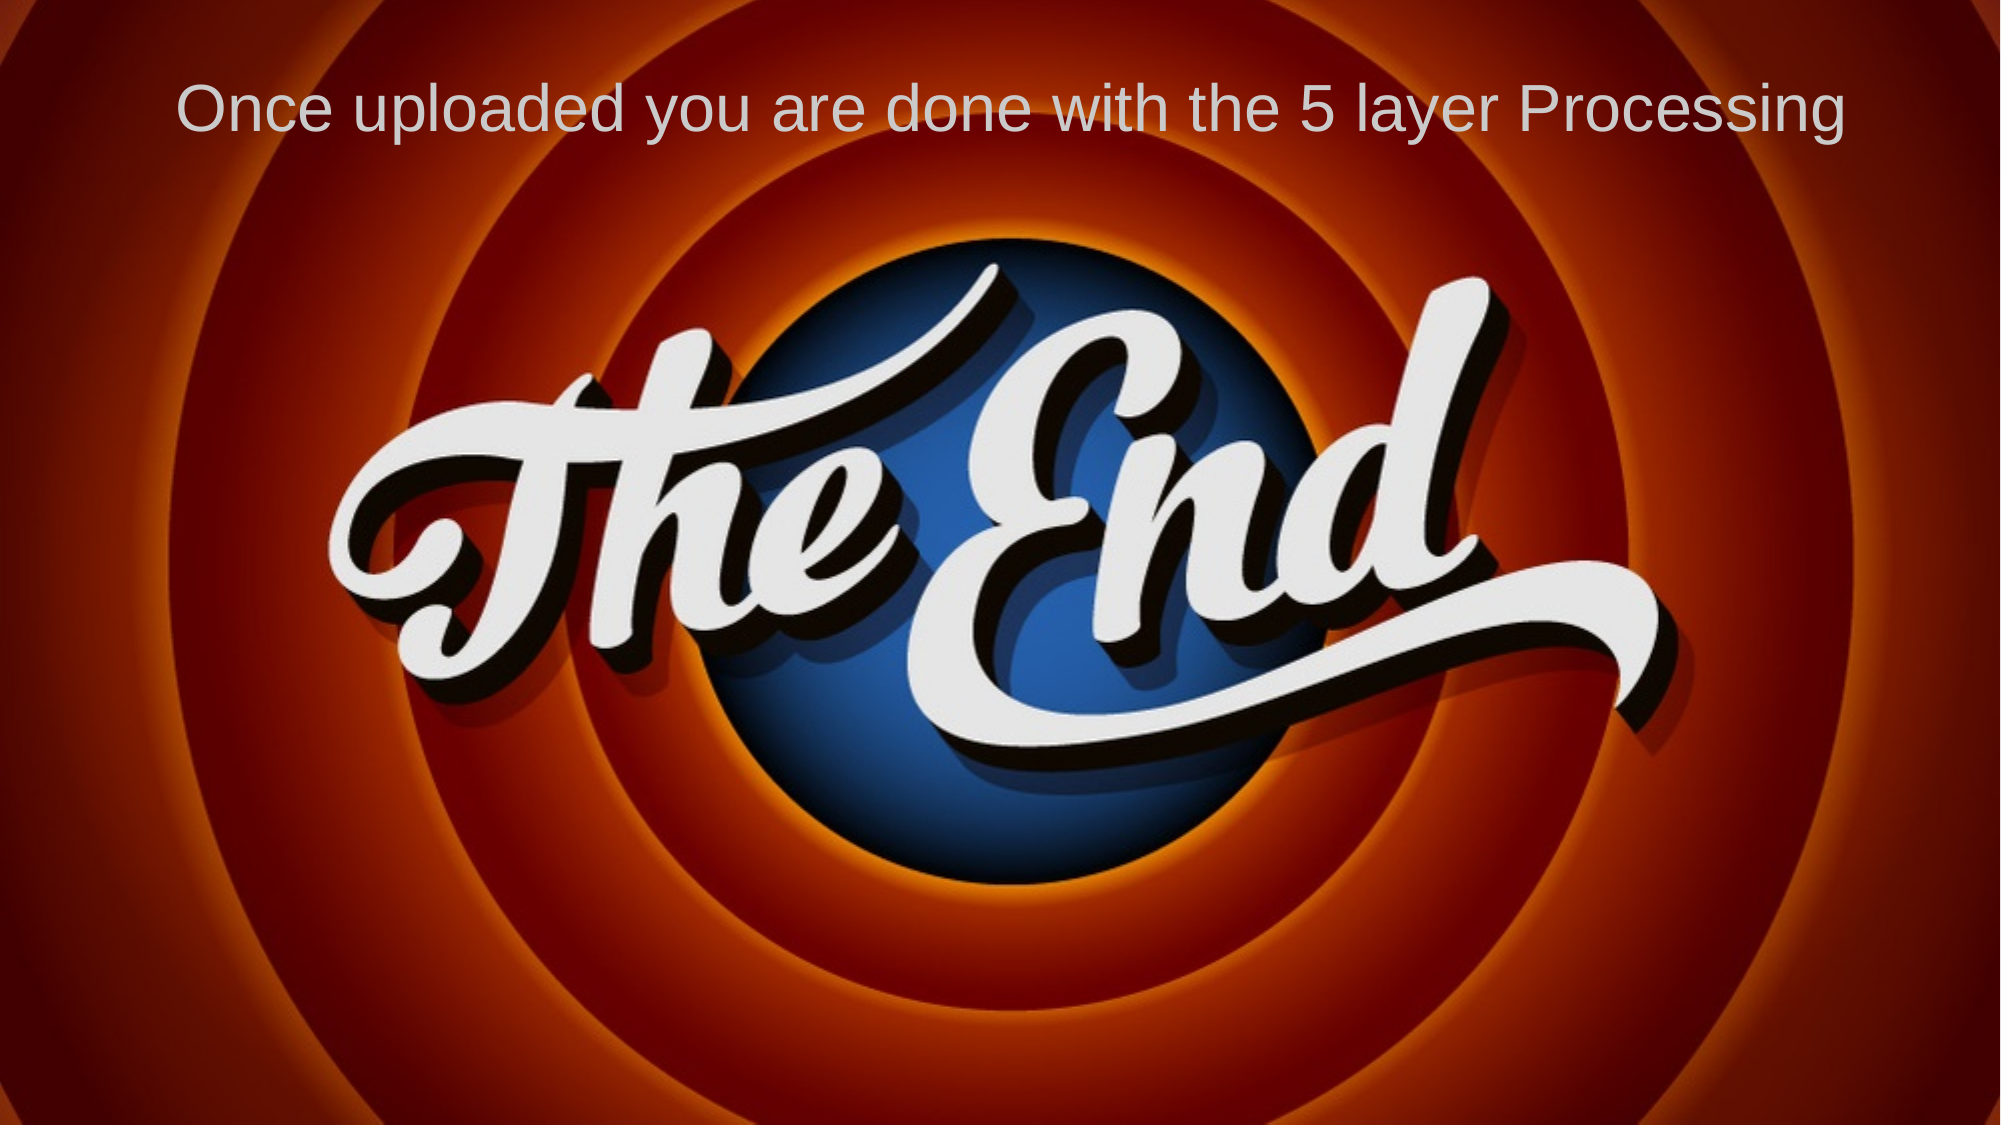

Once uploaded you are done with the 5 layer Processing